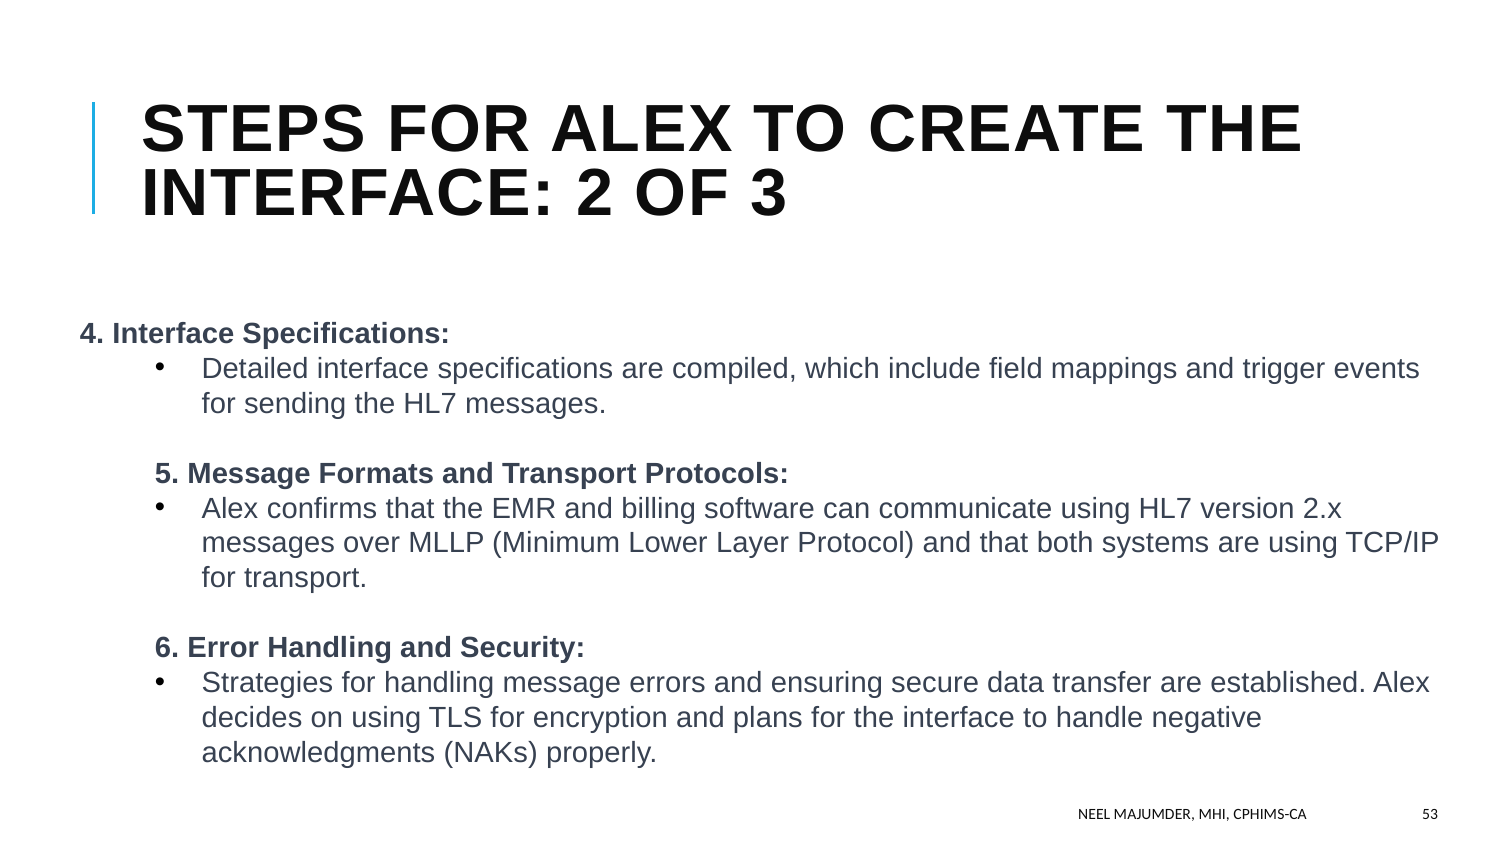

# Steps for Alex to Create the Interface: 2 of 3
4. Interface Specifications:
Detailed interface specifications are compiled, which include field mappings and trigger events for sending the HL7 messages.

5. Message Formats and Transport Protocols:
Alex confirms that the EMR and billing software can communicate using HL7 version 2.x messages over MLLP (Minimum Lower Layer Protocol) and that both systems are using TCP/IP for transport.

6. Error Handling and Security:
Strategies for handling message errors and ensuring secure data transfer are established. Alex decides on using TLS for encryption and plans for the interface to handle negative acknowledgments (NAKs) properly.
Neel Majumder, MHI, CPHIMS-CA
53